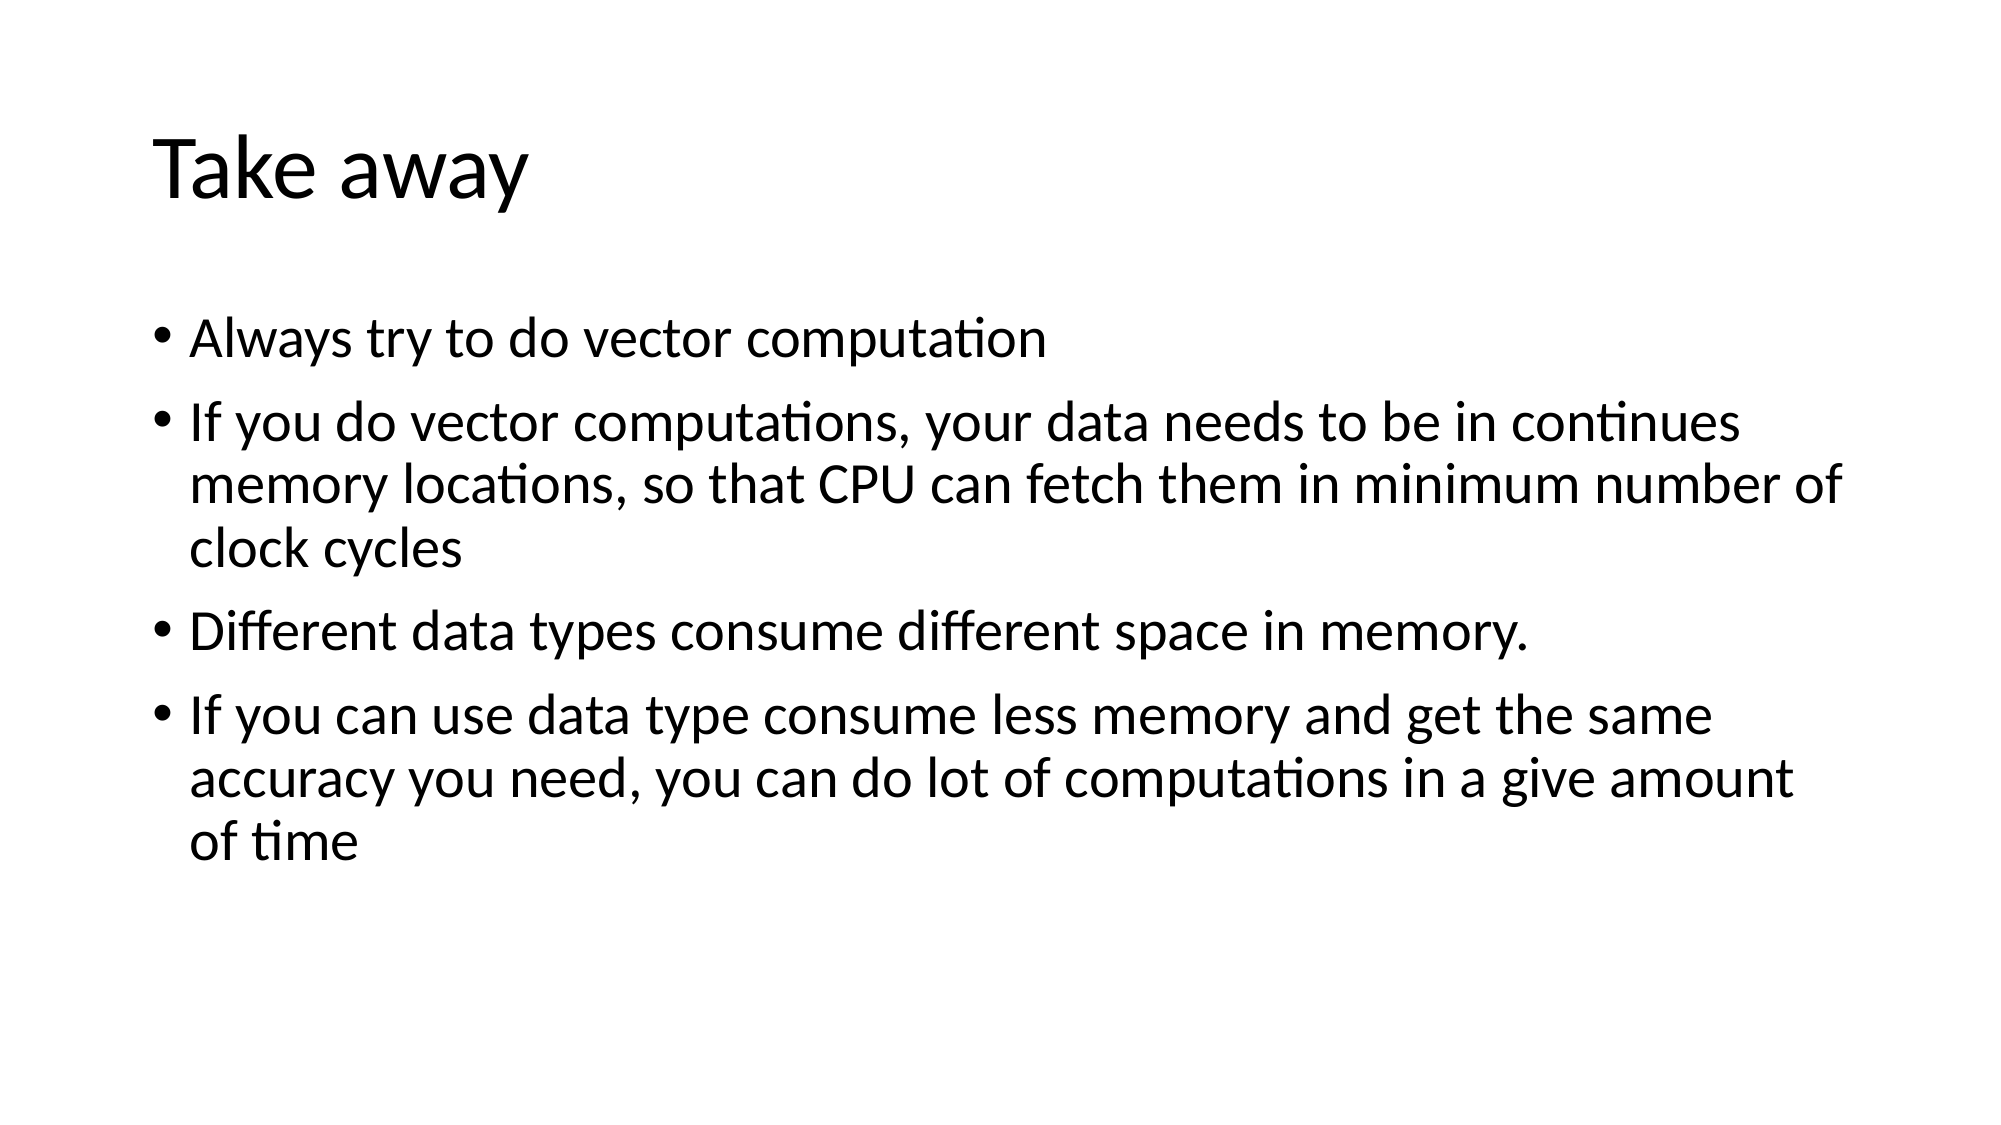

# Take away
Always try to do vector computation
If you do vector computations, your data needs to be in continues memory locations, so that CPU can fetch them in minimum number of clock cycles
Different data types consume different space in memory.
If you can use data type consume less memory and get the same accuracy you need, you can do lot of computations in a give amount of time